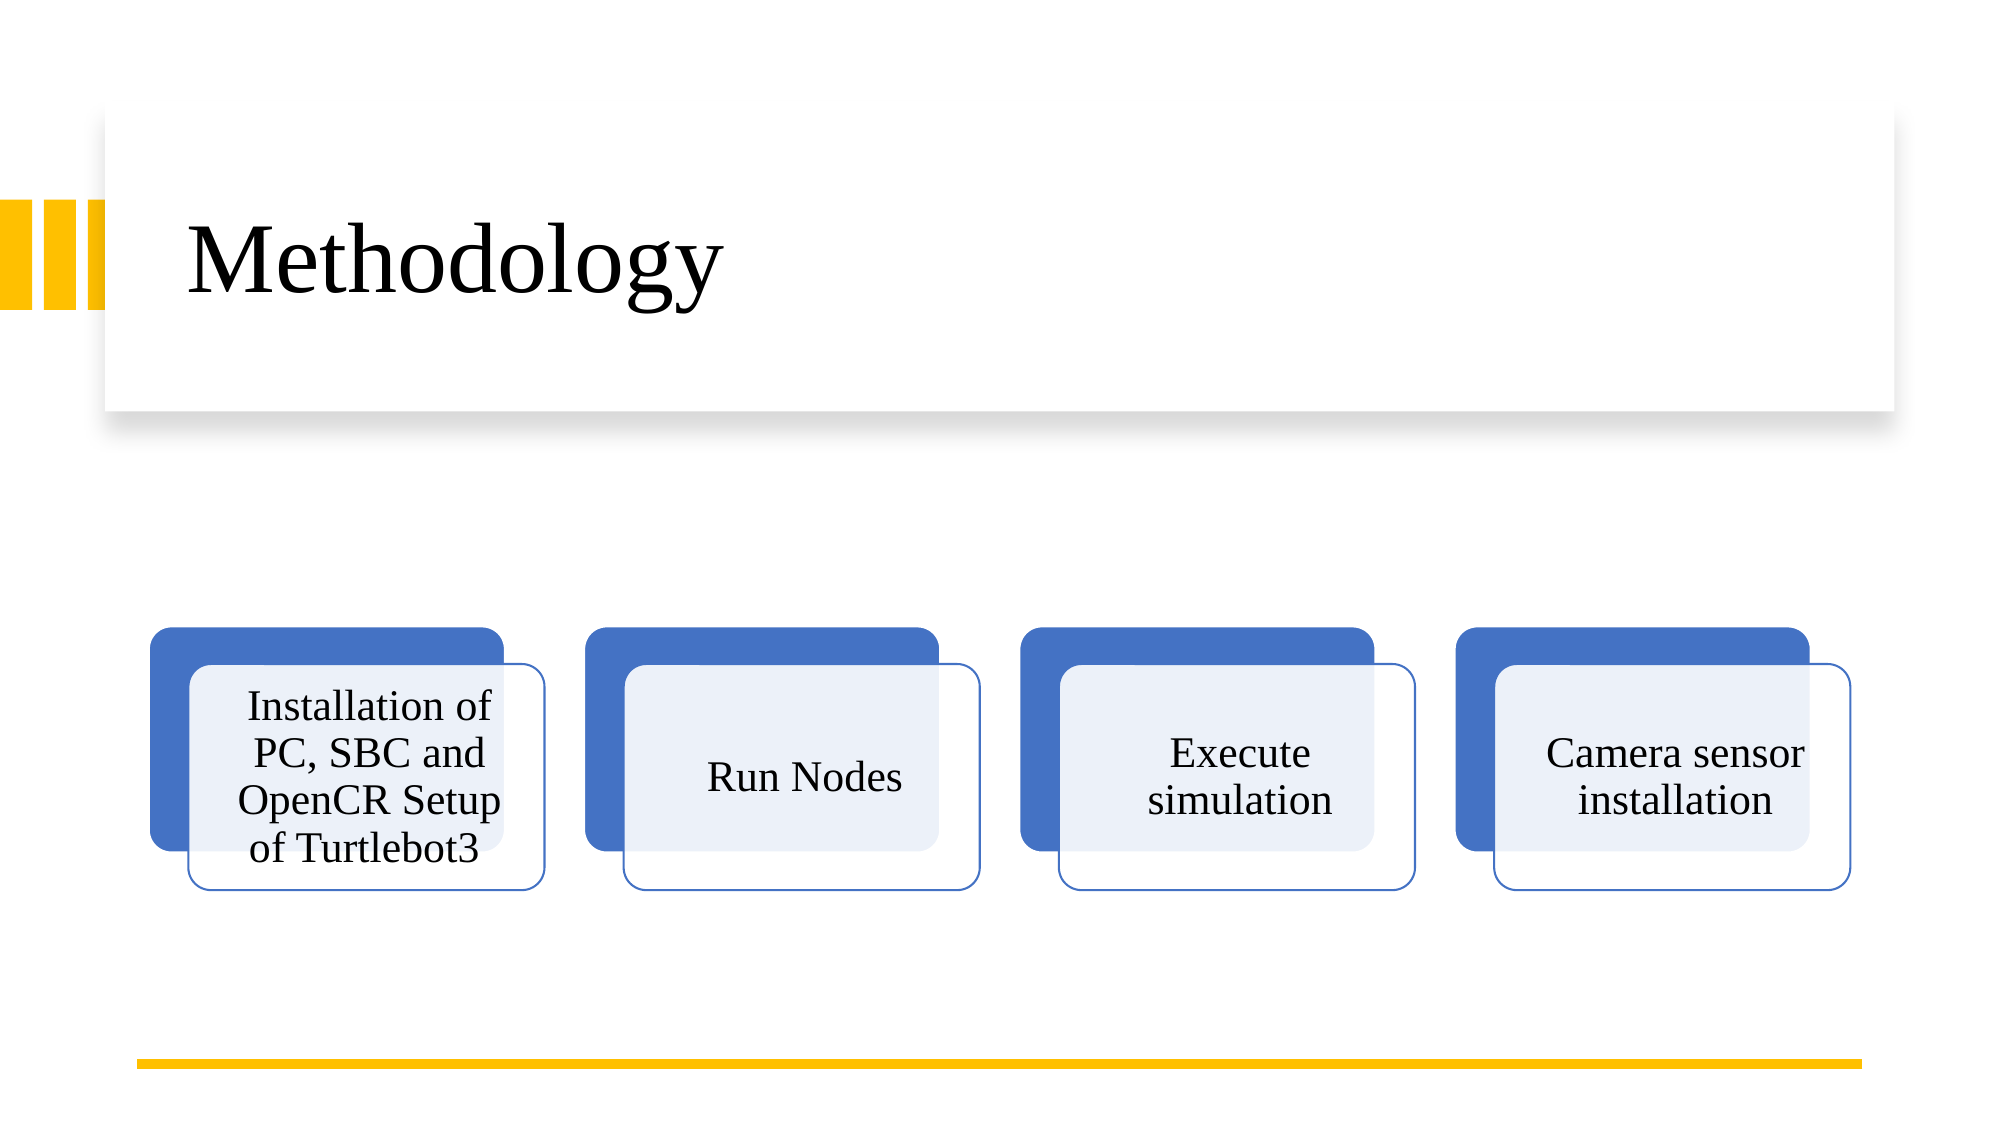

# Methodology

Installation of PC, SBC and OpenCR Setup of Turtlebot3
Run Nodes
Execute simulation
Camera sensor installation